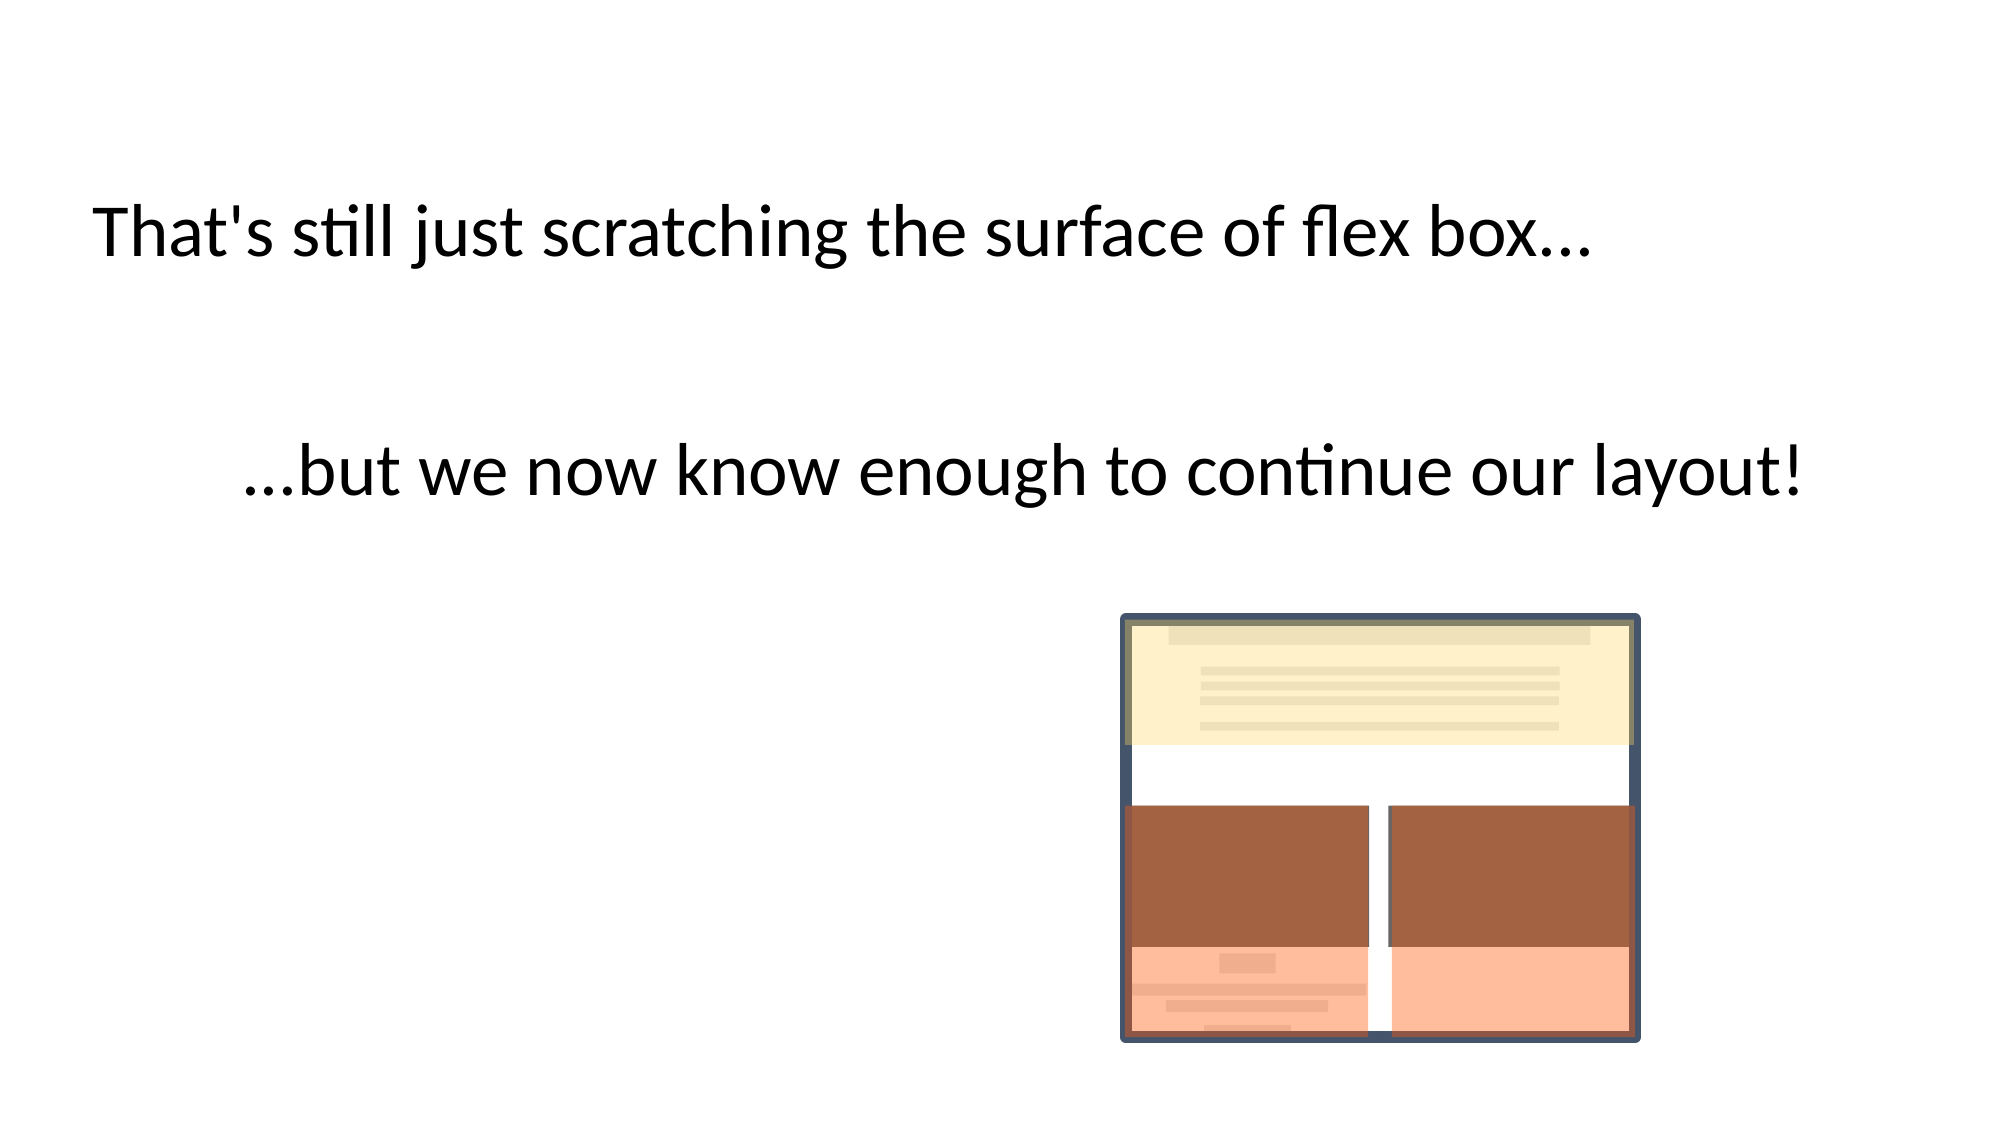

# That's still just scratching the surface of flex box...
...but we now know enough to continue our layout!